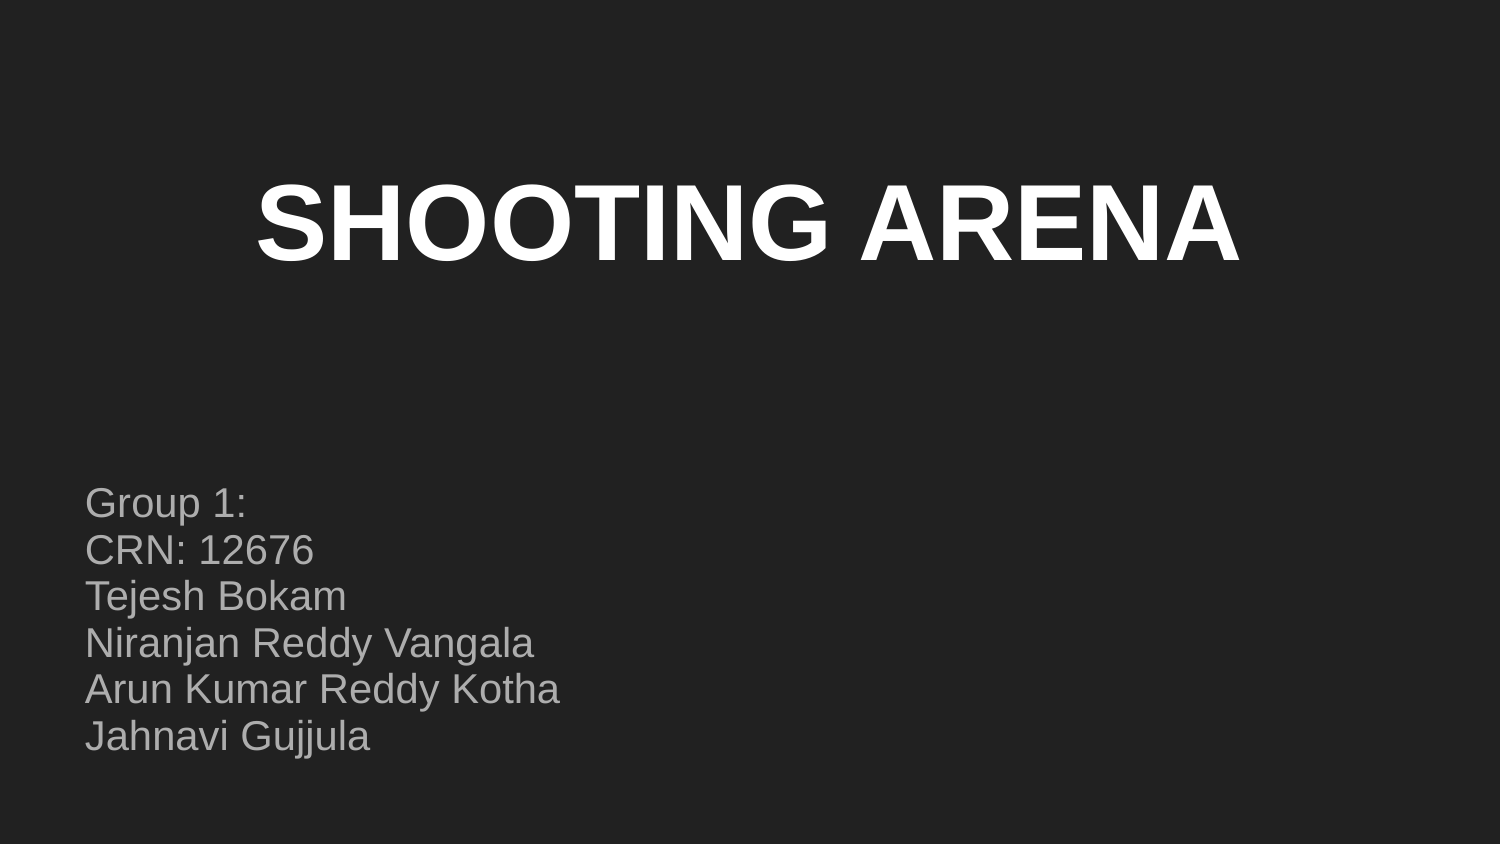

# SHOOTING ARENA
Group 1:
CRN: 12676
Tejesh Bokam
Niranjan Reddy Vangala
Arun Kumar Reddy Kotha
Jahnavi Gujjula